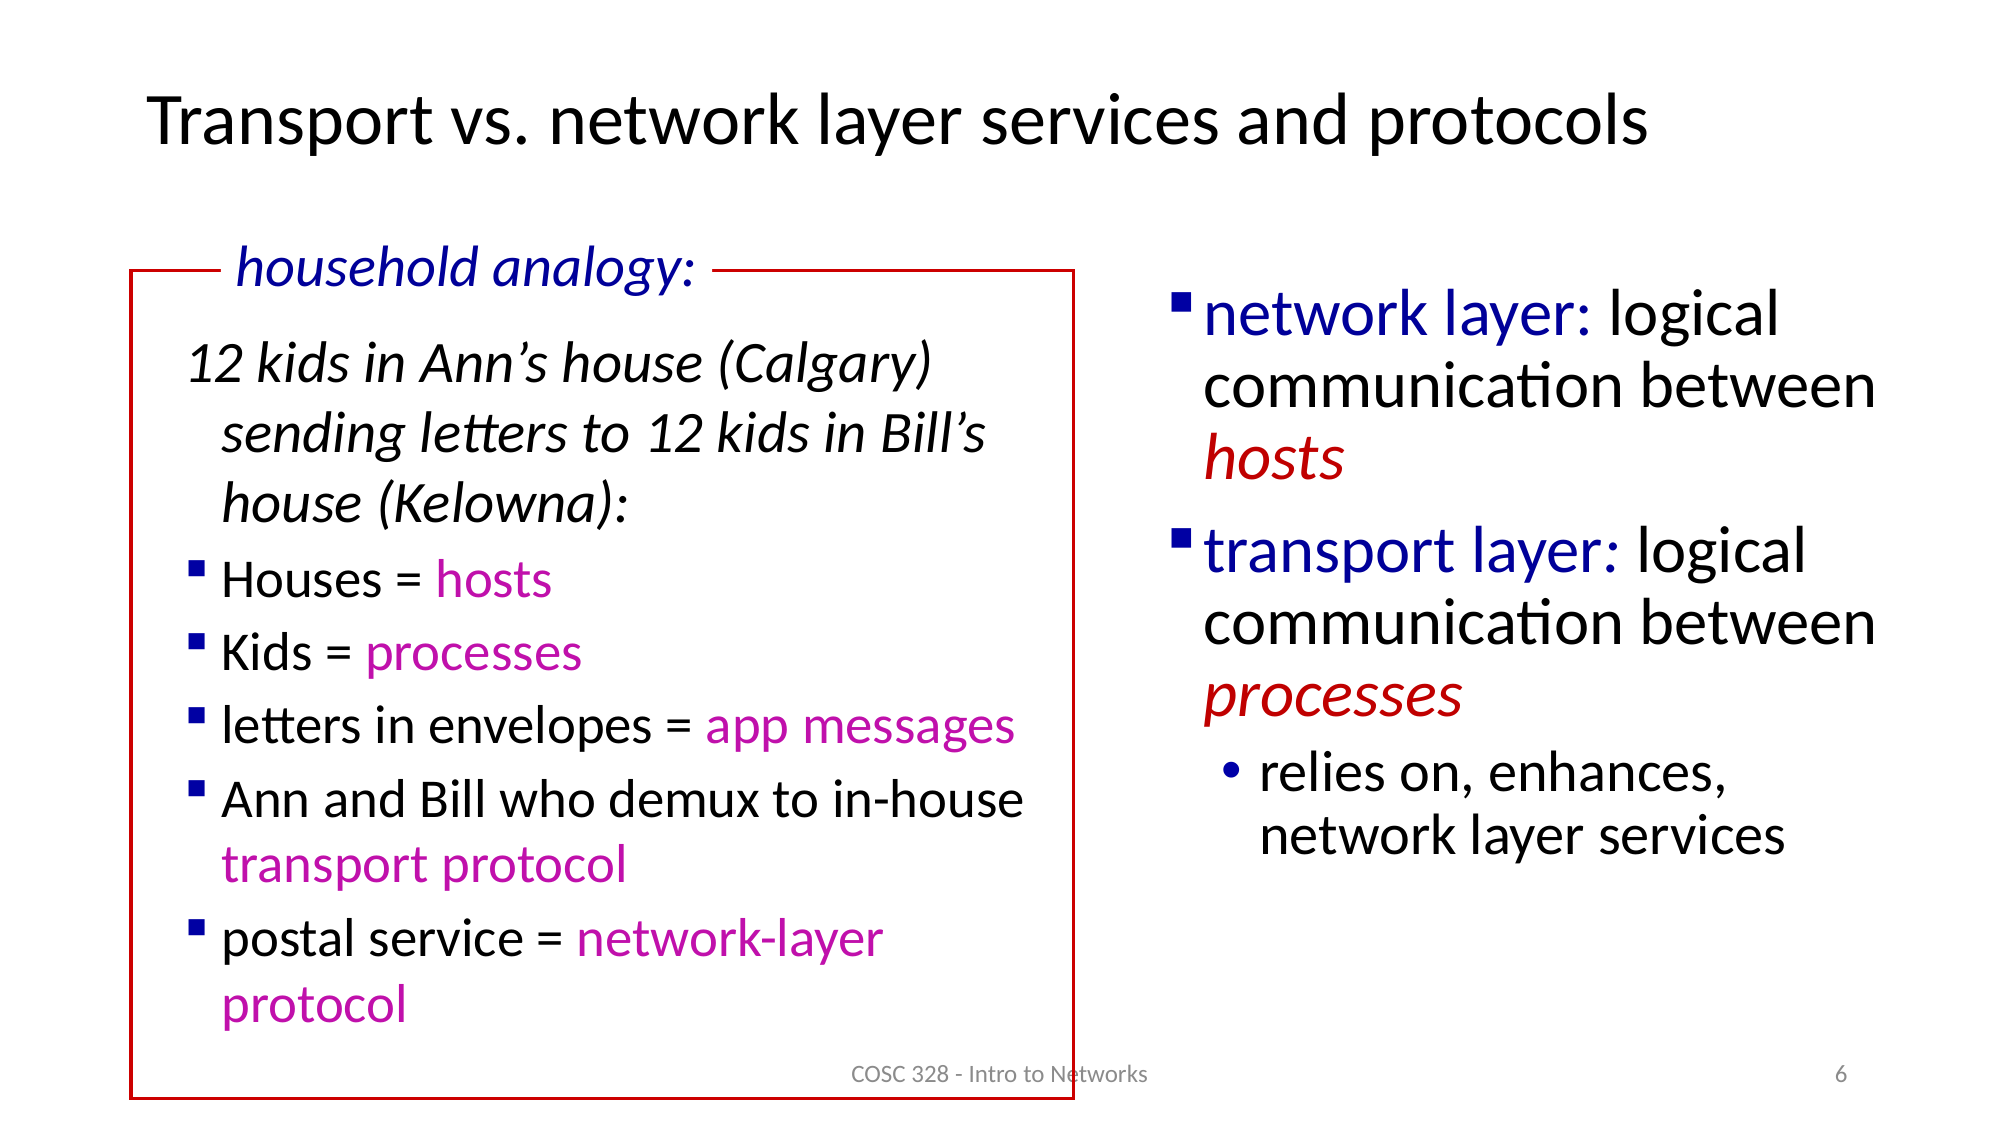

# Transport vs. network layer services and protocols

household analogy:

12 kids in Ann’s house (Calgary) sending letters to 12 kids in Bill’s house (Kelowna):
Houses = hosts
Kids = processes
letters in envelopes = app messages
Ann and Bill who demux to in-house transport protocol
postal service = network-layer protocol

network layer: logical communication between hosts
transport layer: logical communication between processes
relies on, enhances, network layer services
COSC 328 - Intro to Networks
6